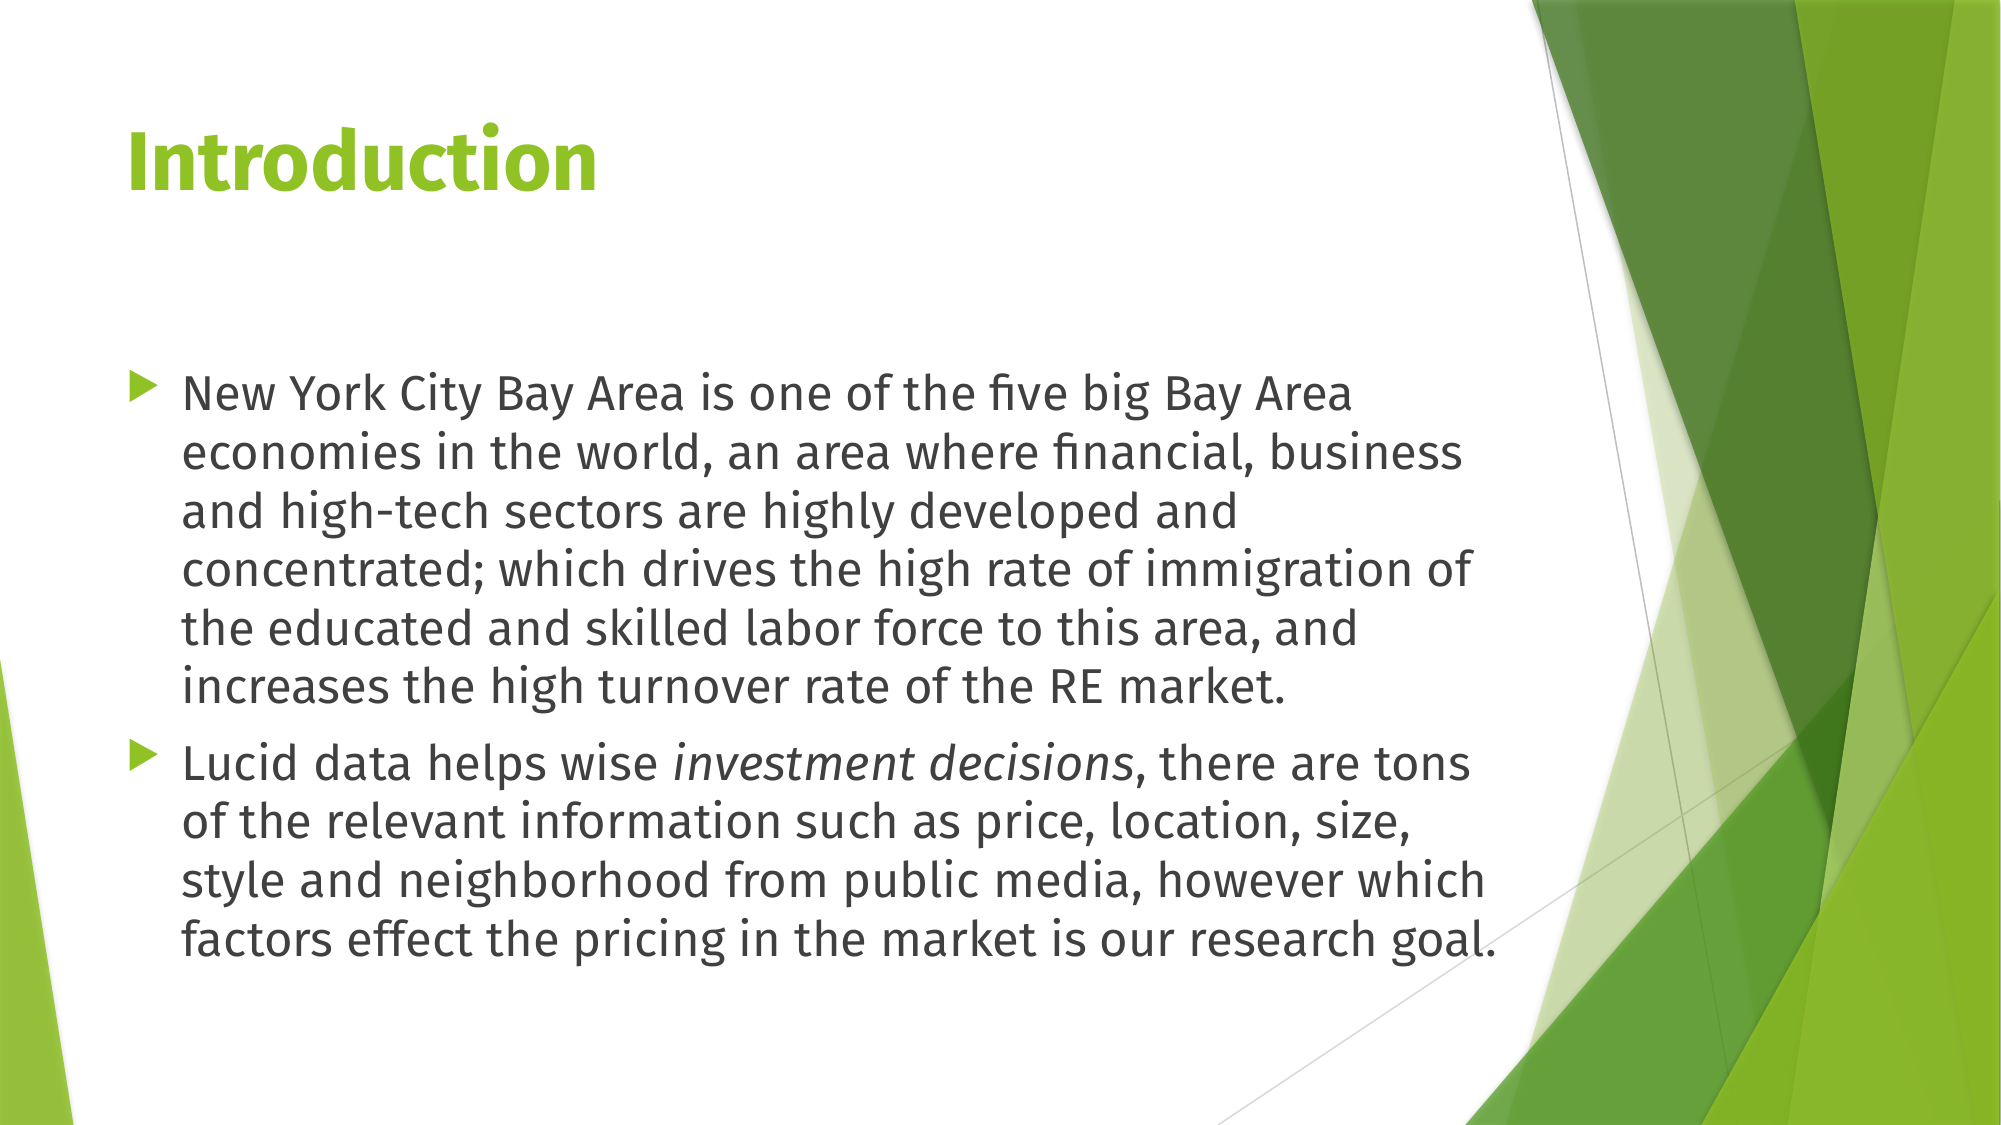

# Introduction
New York City Bay Area is one of the five big Bay Area economies in the world, an area where financial, business and high-tech sectors are highly developed and concentrated; which drives the high rate of immigration of the educated and skilled labor force to this area, and increases the high turnover rate of the RE market.
Lucid data helps wise investment decisions, there are tons of the relevant information such as price, location, size, style and neighborhood from public media, however which factors effect the pricing in the market is our research goal.